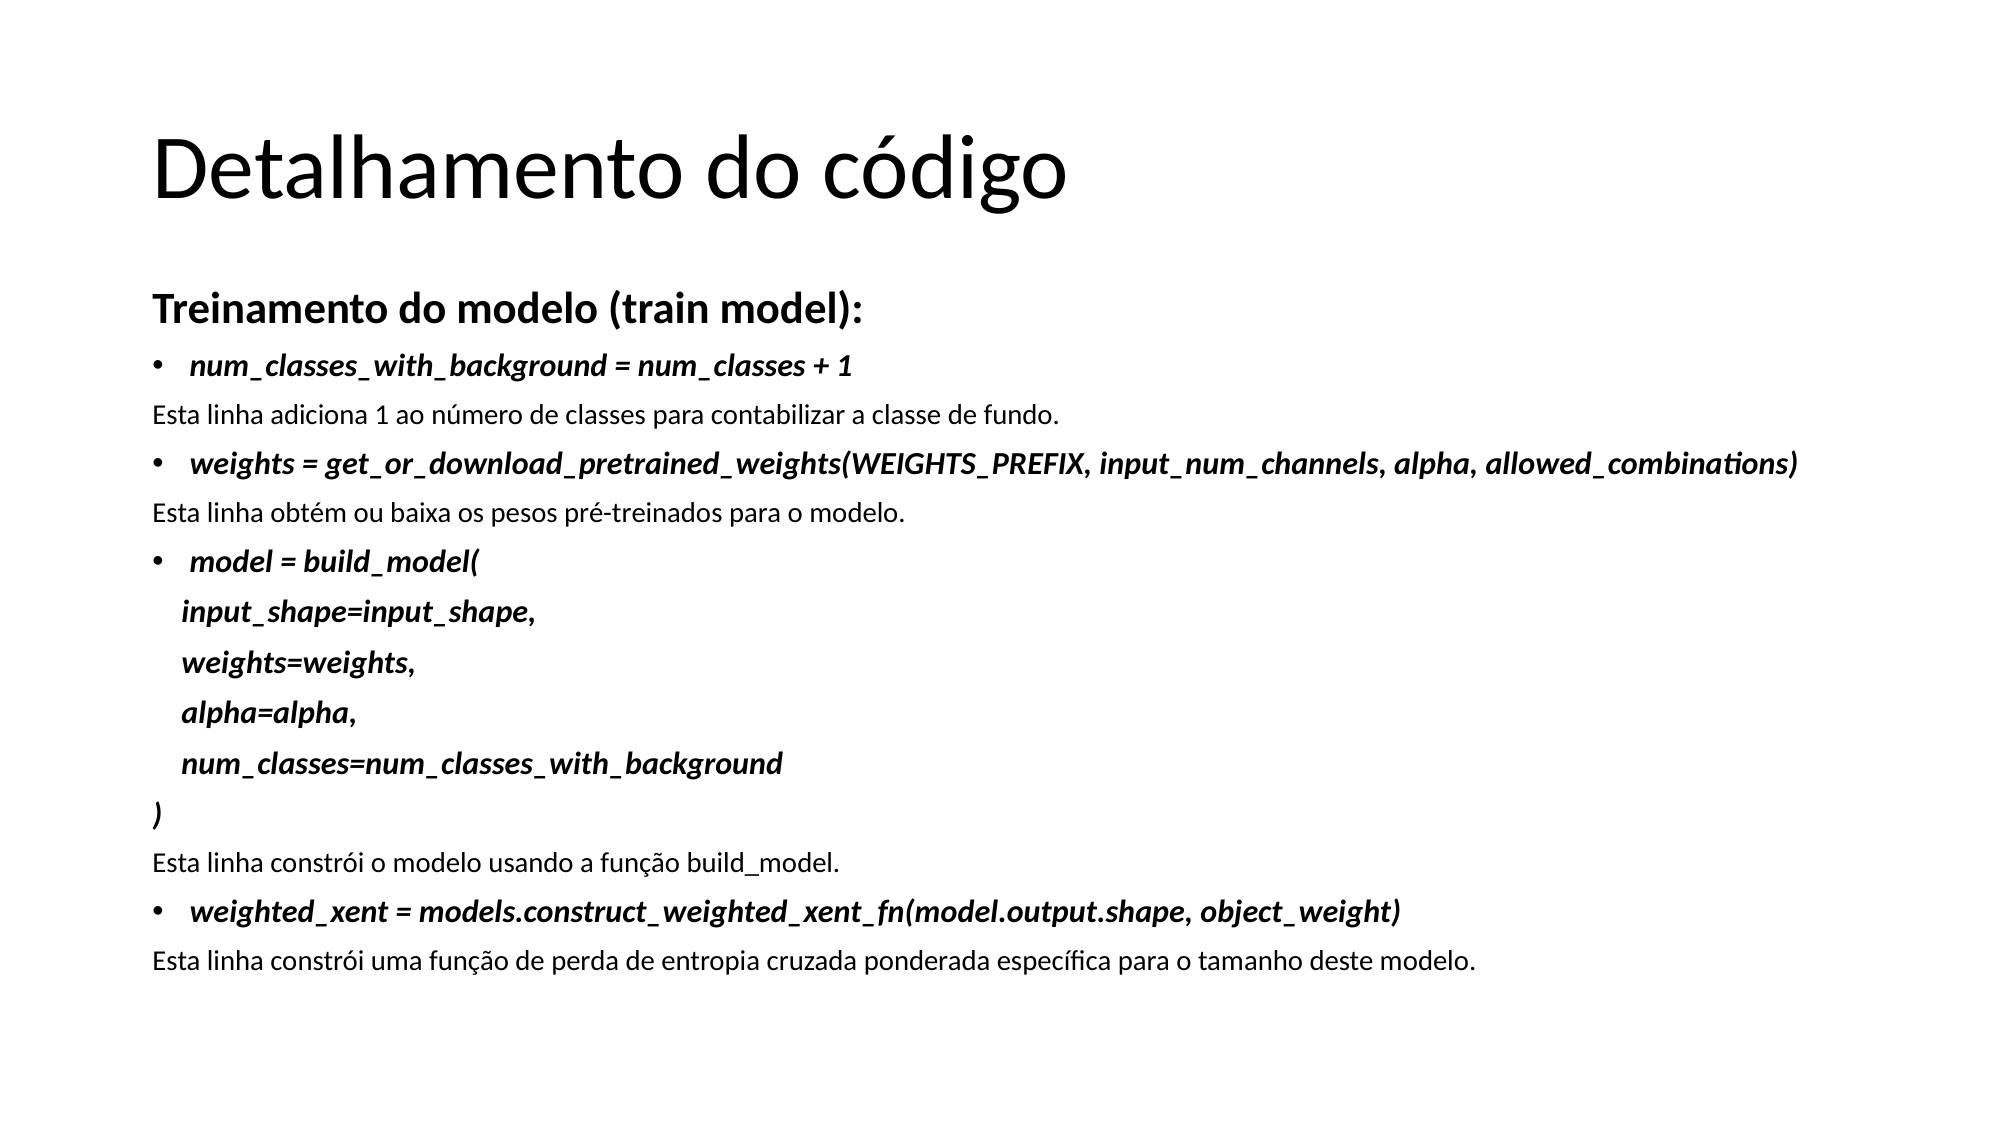

Esta linha obtém a camada chamada ‘block_6_expand_relu’ do modelo MobileNetV2 e a armazena na variável cut_point. Esta camada é o ponto em que o modelo será cortado.
logits = Conv2D(filters=num_classes, kernel_size=1, strides=1, activation=None, name='logits')(model)
# Detalhamento do código
Treinamento do modelo (train model):
num_classes_with_background = num_classes + 1
Esta linha adiciona 1 ao número de classes para contabilizar a classe de fundo.
weights = get_or_download_pretrained_weights(WEIGHTS_PREFIX, input_num_channels, alpha, allowed_combinations)
Esta linha obtém ou baixa os pesos pré-treinados para o modelo.
model = build_model(
    input_shape=input_shape,
    weights=weights,
    alpha=alpha,
    num_classes=num_classes_with_background
)
Esta linha constrói o modelo usando a função build_model.
weighted_xent = models.construct_weighted_xent_fn(model.output.shape, object_weight)
Esta linha constrói uma função de perda de entropia cruzada ponderada específica para o tamanho deste modelo.